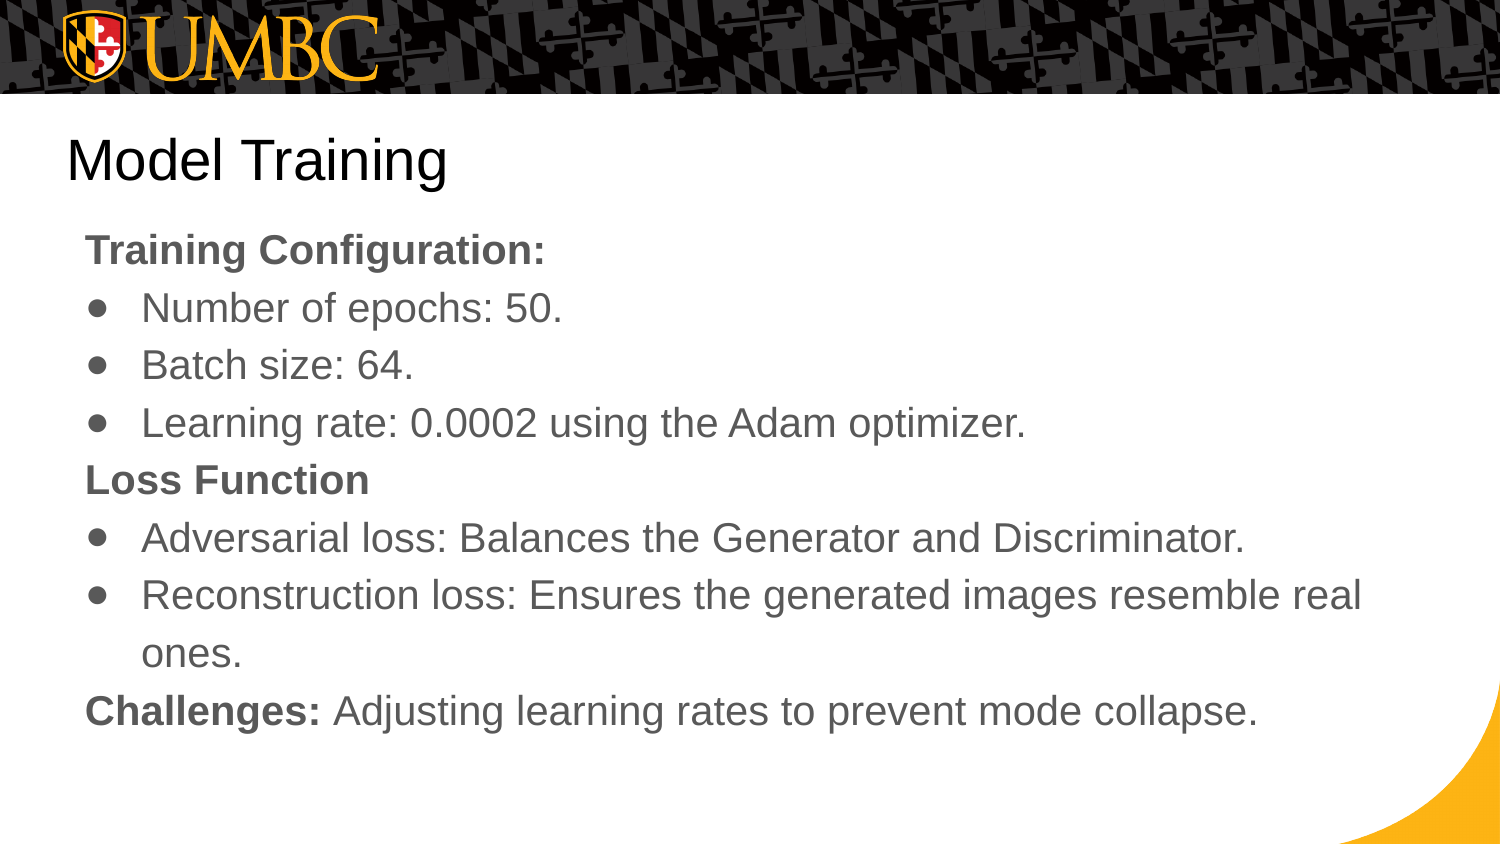

# Model Training
Training Configuration:
Number of epochs: 50.
Batch size: 64.
Learning rate: 0.0002 using the Adam optimizer.
Loss Function
Adversarial loss: Balances the Generator and Discriminator.
Reconstruction loss: Ensures the generated images resemble real ones.
Challenges: Adjusting learning rates to prevent mode collapse.